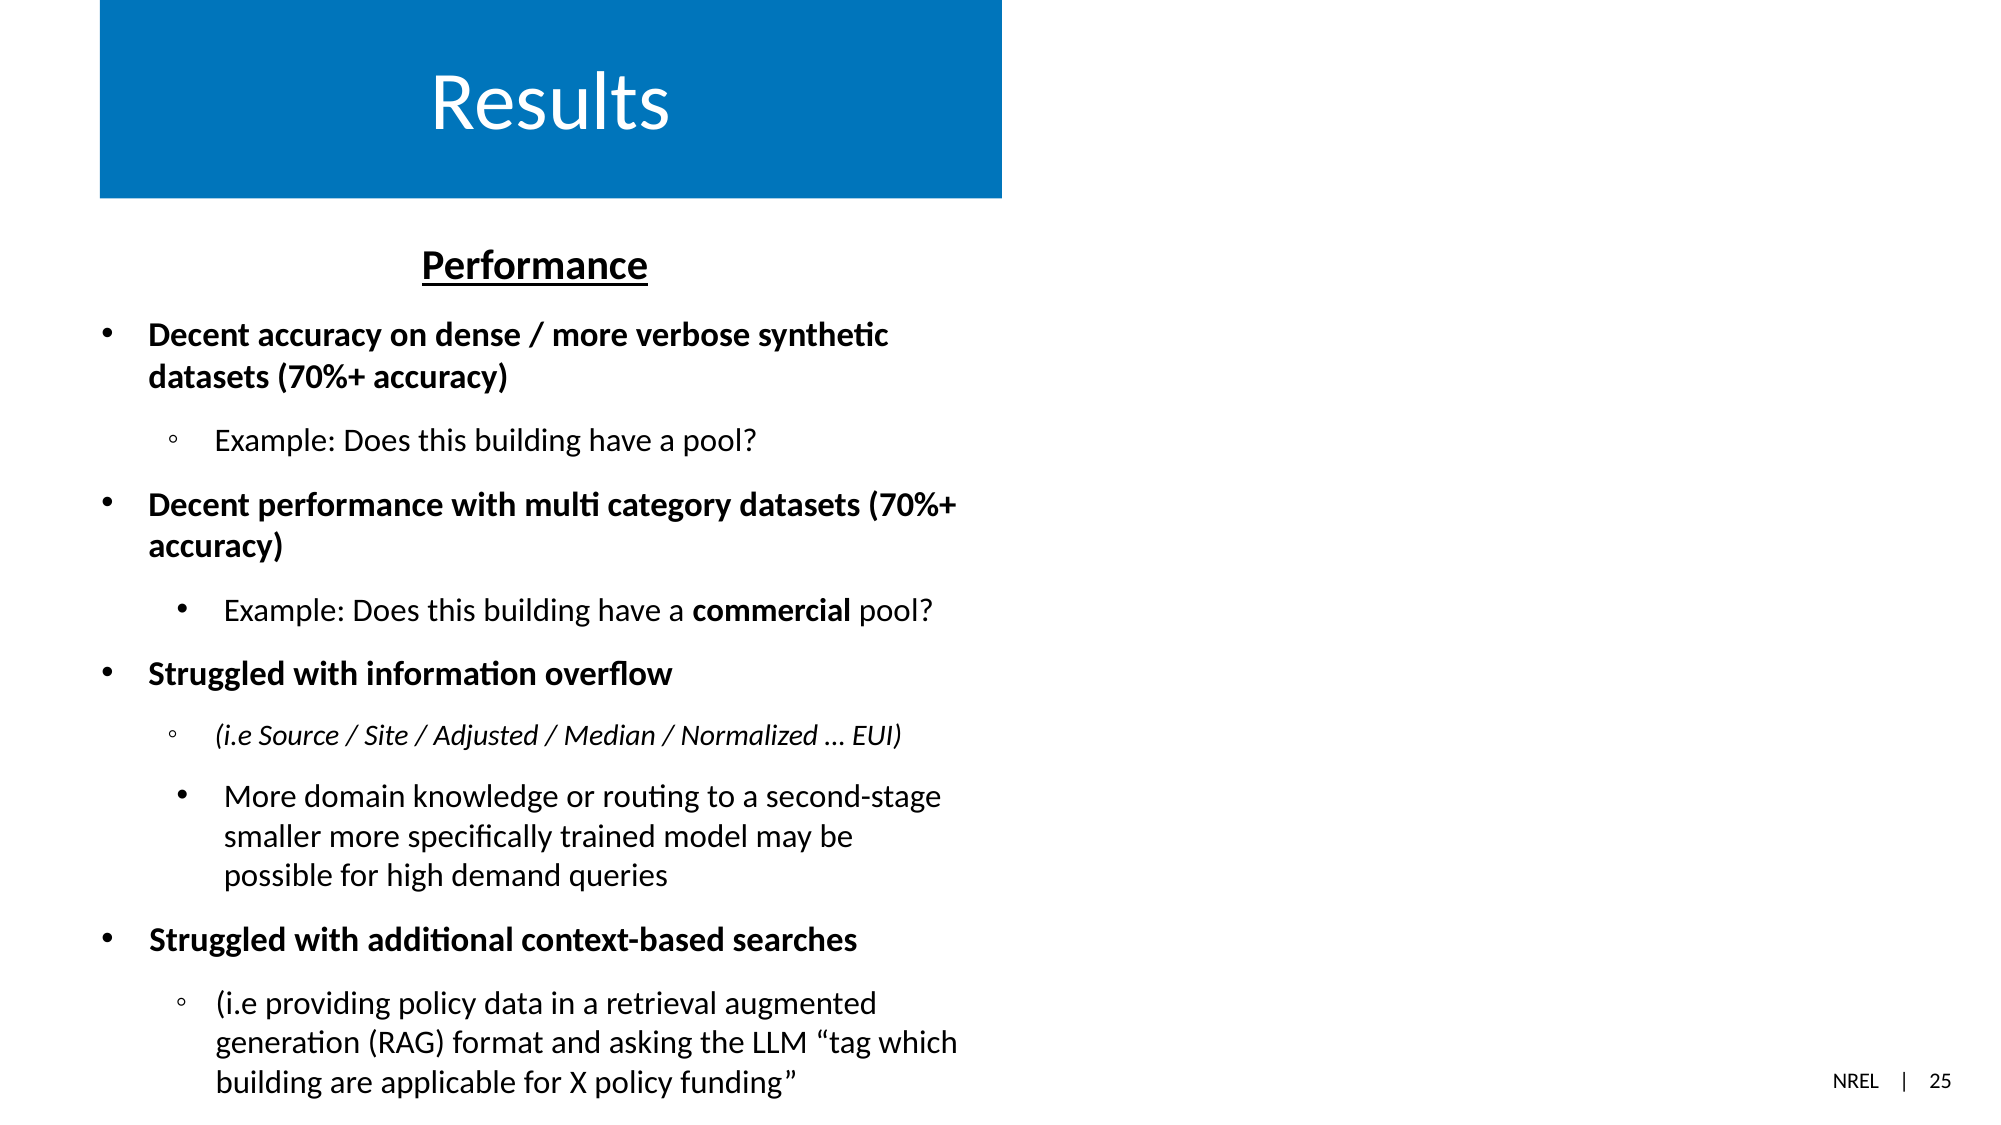

# Results
Performance
Decent accuracy on dense / more verbose synthetic datasets (70%+ accuracy)
Example: Does this building have a pool?
Decent performance with multi category datasets (70%+ accuracy)
Example: Does this building have a commercial pool?
Struggled with information overflow
(i.e Source / Site / Adjusted / Median / Normalized … EUI)
More domain knowledge or routing to a second-stage smaller more specifically trained model may be possible for high demand queries
Struggled with additional context-based searches
(i.e providing policy data in a retrieval augmented generation (RAG) format and asking the LLM “tag which building are applicable for X policy funding”